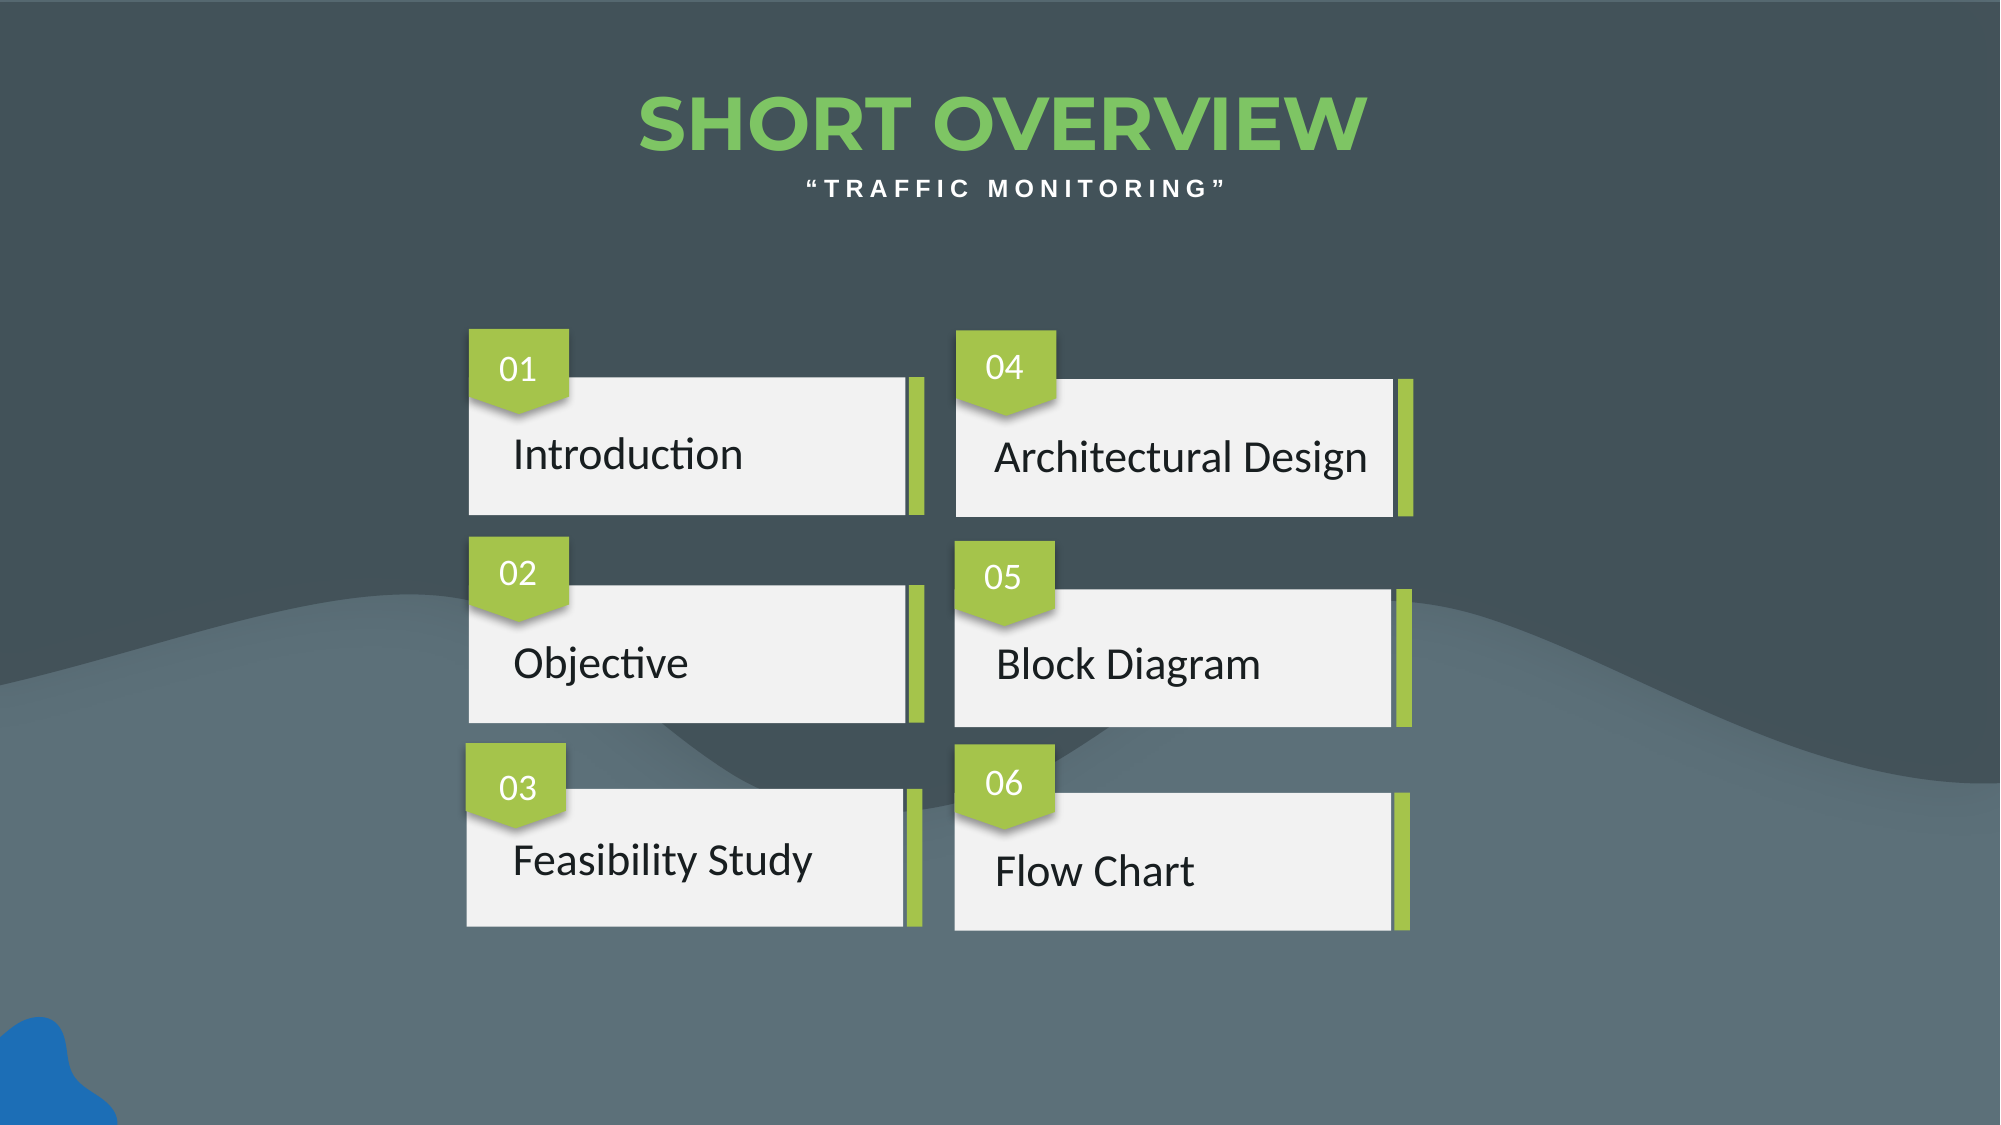

SHORT OVERVIEW
“TRAFFIC MONITORING”

01

Introduction

04

Architectural Design

02

Objective

05

Block Diagram

03

Feasibility Study

06

Flow Chart